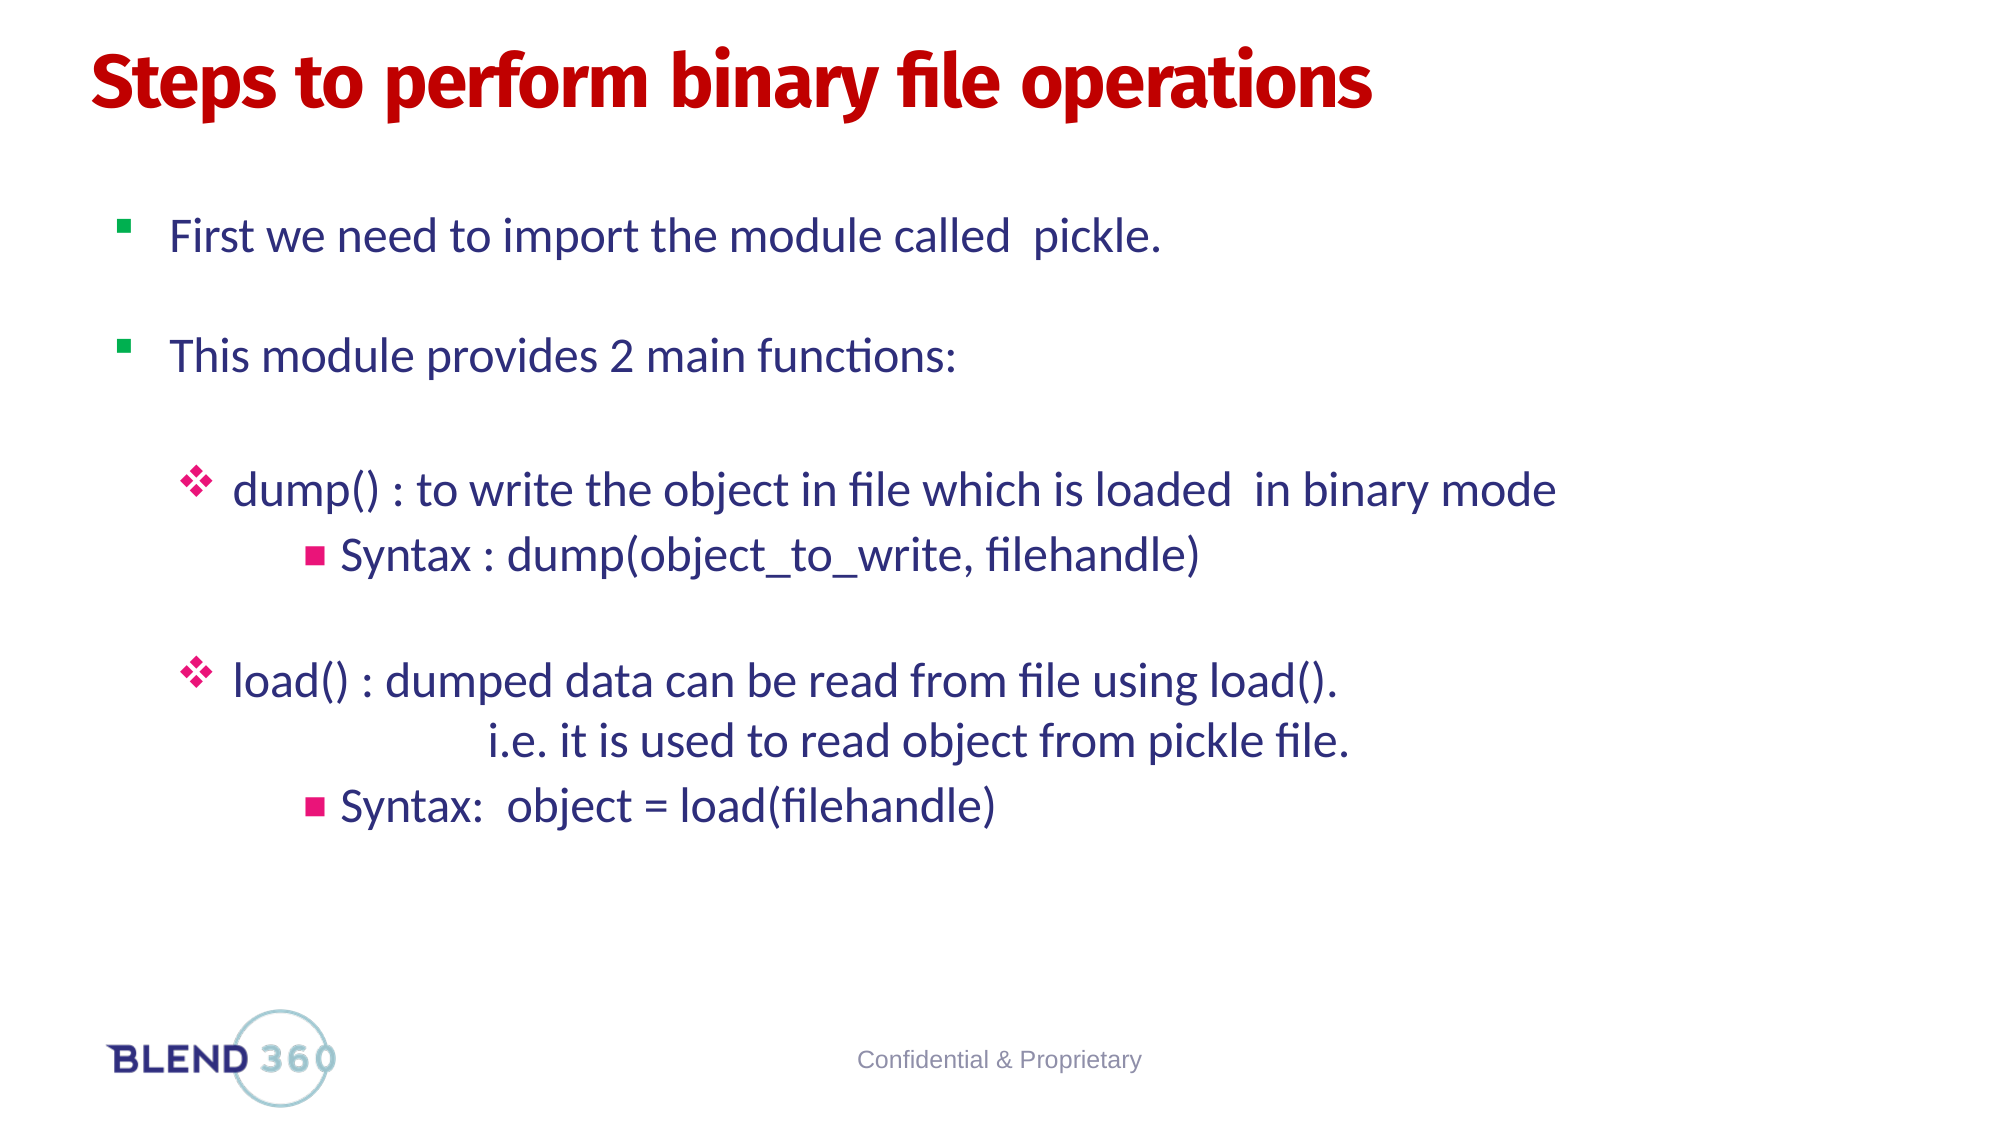

Steps to perform binary file operations
First we need to import the module called  pickle.

This module provides 2 main functions:

dump() : to write the object in file which is loaded  in binary mode
Syntax : dump(object_to_write, filehandle)

load() : dumped data can be read from file using load().
				 i.e. it is used to read object from pickle file.
Syntax:  object = load(filehandle)